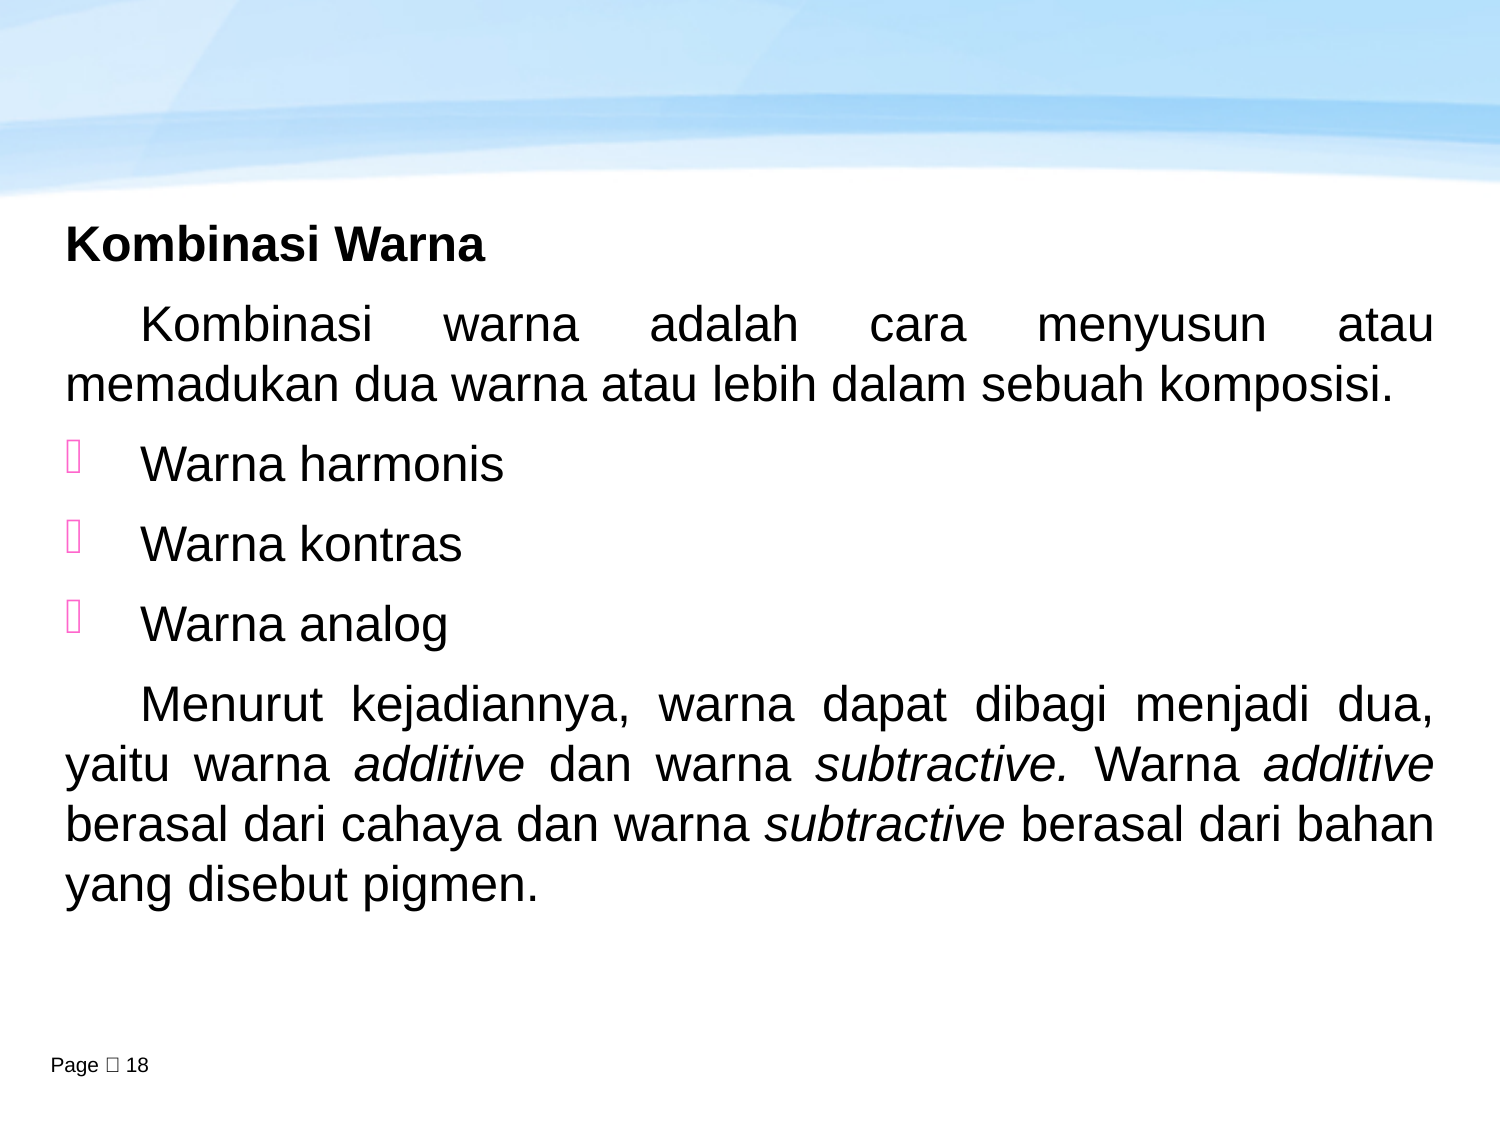

Kombinasi Warna
Kombinasi warna adalah cara menyusun atau memadukan dua warna atau lebih dalam sebuah komposisi.
Warna harmonis
Warna kontras
Warna analog
Menurut kejadiannya, warna dapat dibagi menjadi dua, yaitu warna additive dan warna subtractive. Warna additive berasal dari cahaya dan warna subtractive berasal dari bahan yang disebut pigmen.